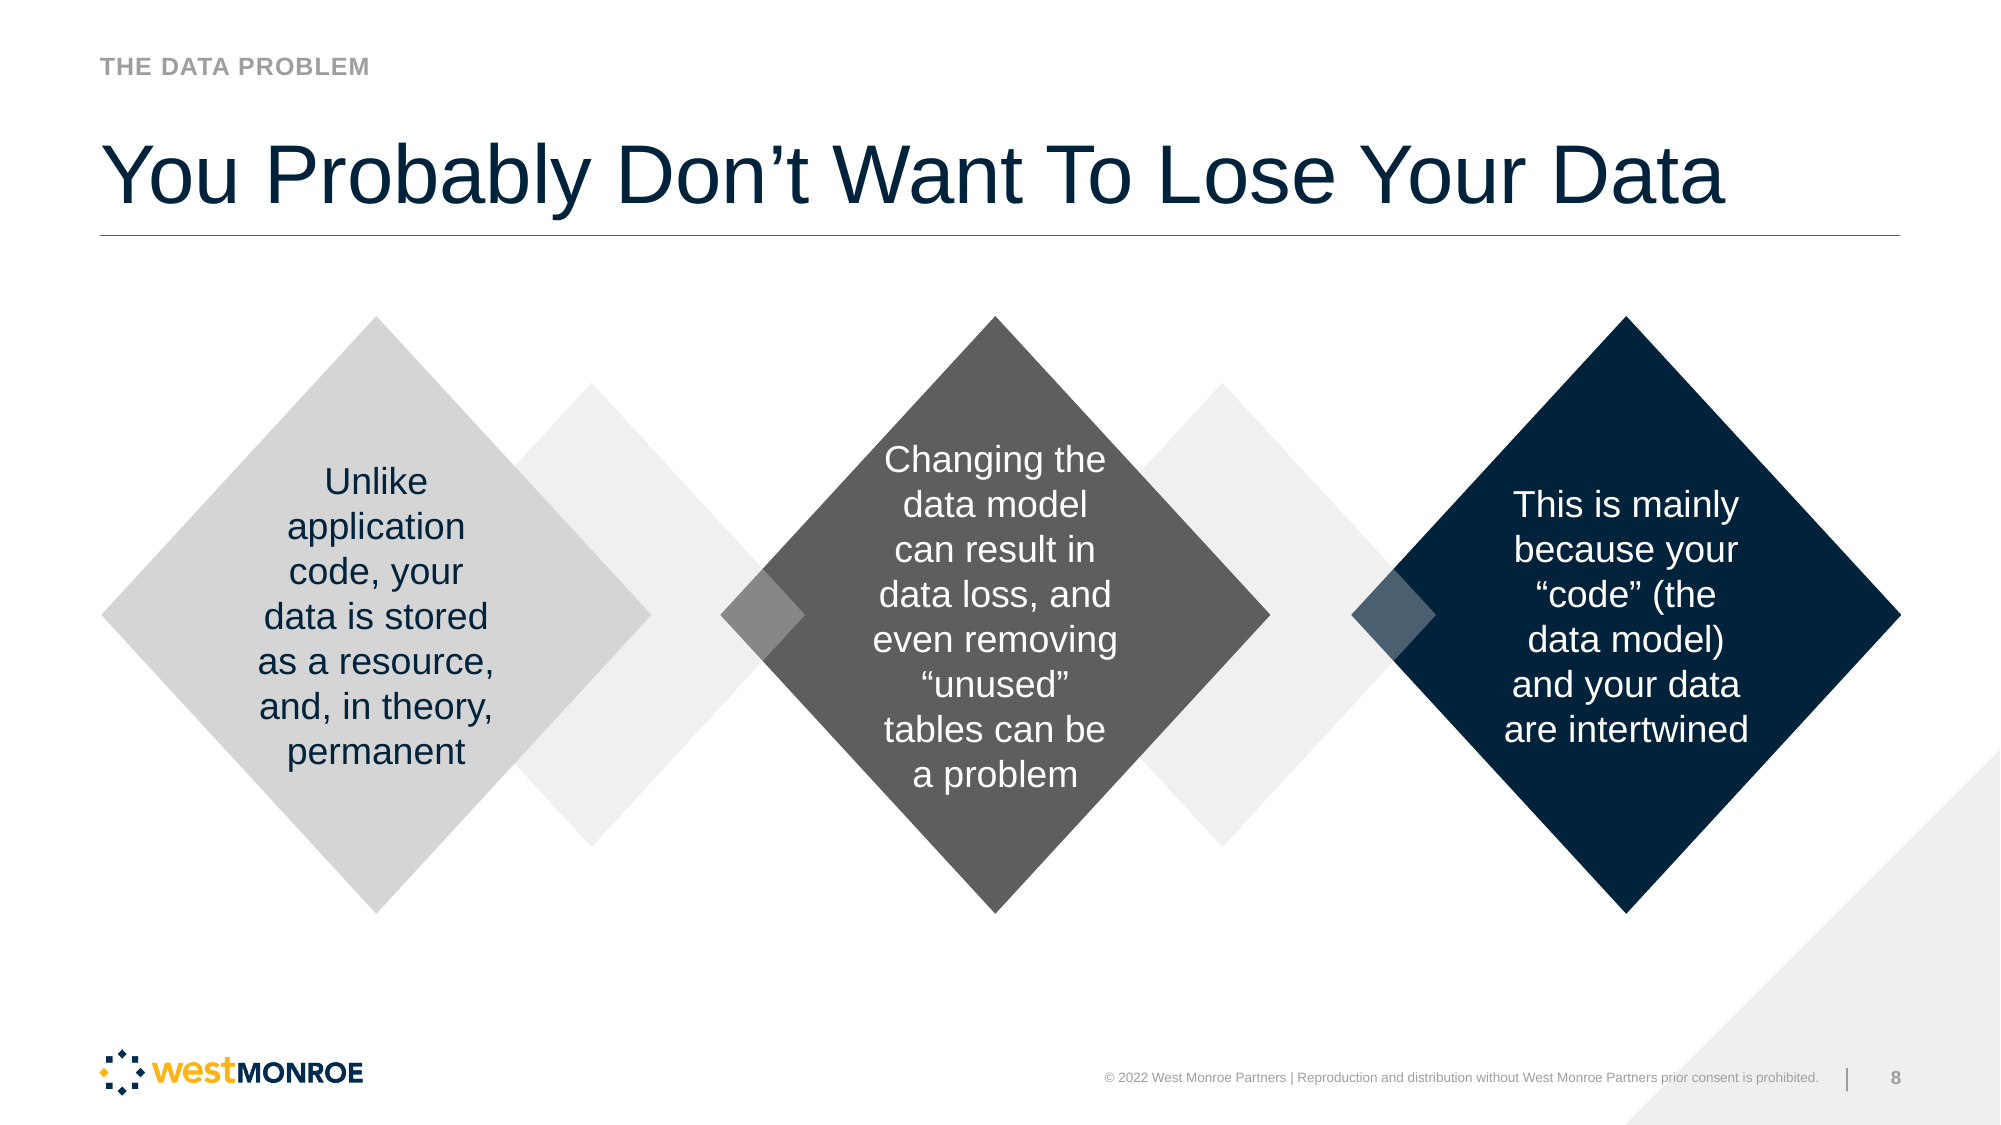

THE DATA PROBLEM
# You Probably Don’t Want To Lose Your Data
Unlike application code, your data is stored as a resource, and, in theory, permanent

Changing the data model can result in data loss, and even removing “unused” tables can be a problem

This is mainly because your “code” (the data model) and your data are intertwined
© 2022 West Monroe Partners | Reproduction and distribution without West Monroe Partners prior consent is prohibited.
|
8